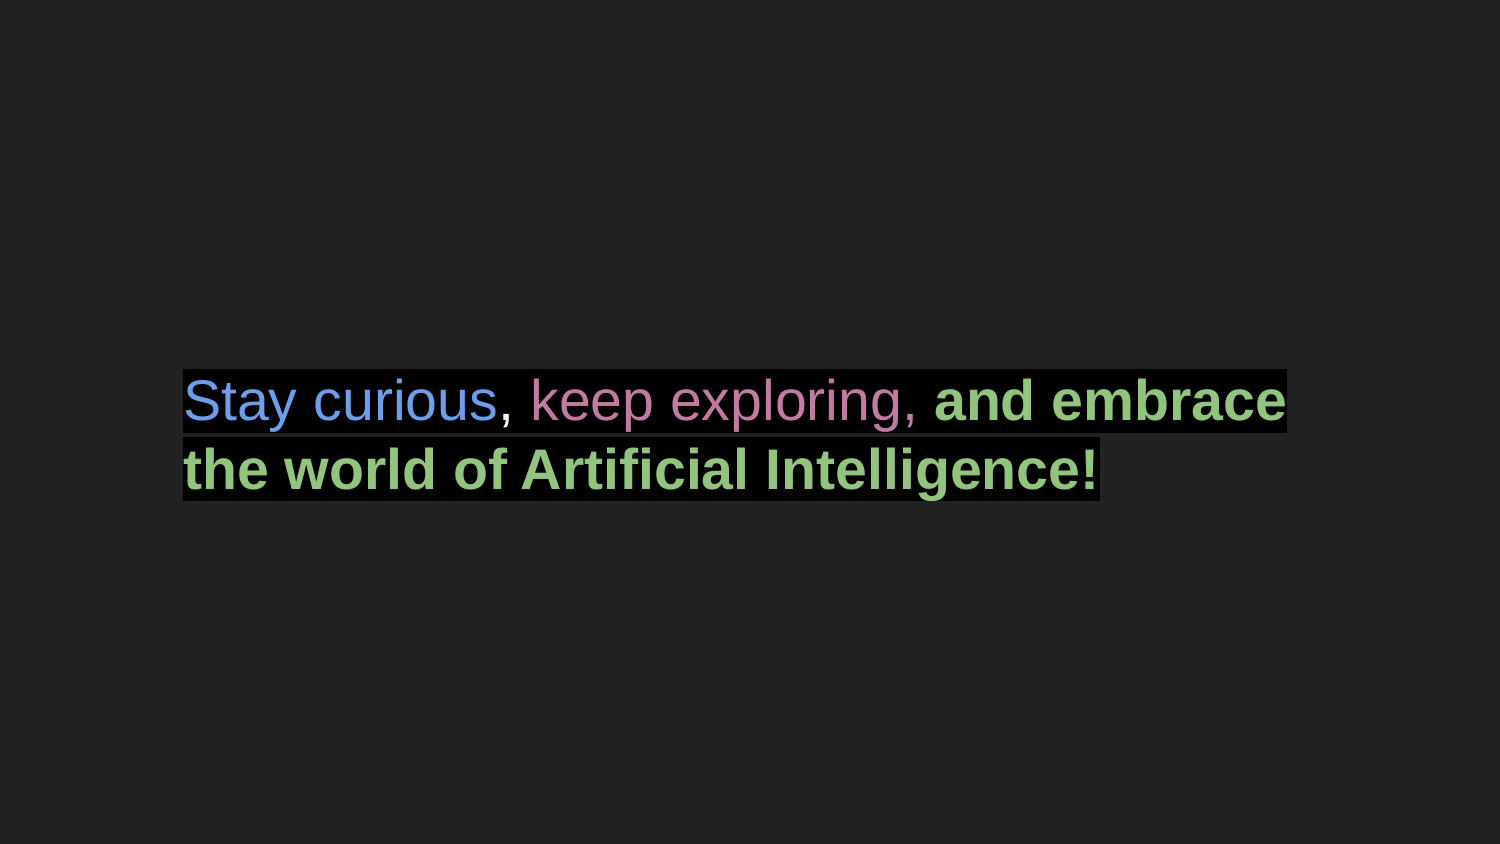

Stay curious, keep exploring, and embrace the world of Artificial Intelligence!